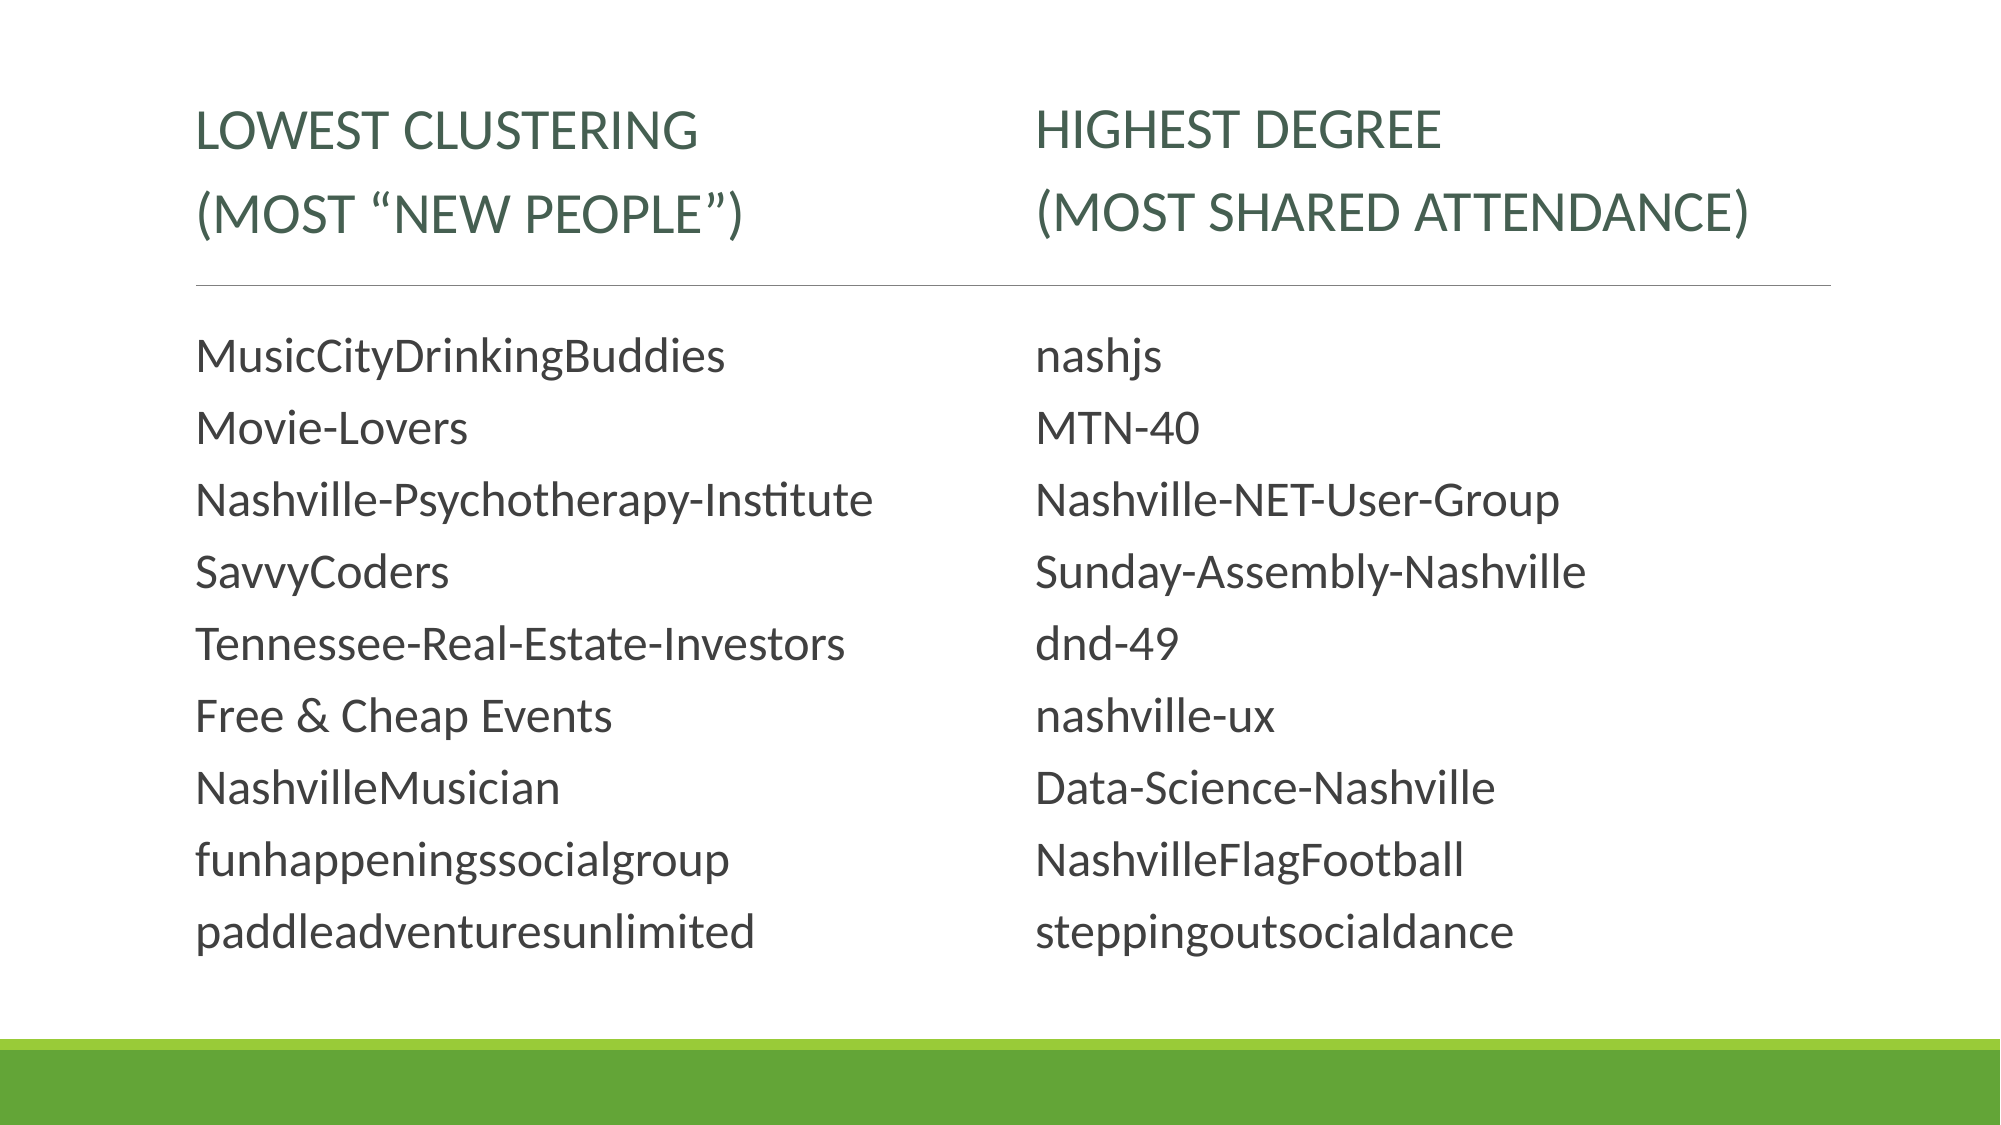

Highest Degree
(most Shared Attendance)
Lowest Clustering
(Most “new people”)
MusicCityDrinkingBuddies
Movie-Lovers
Nashville-Psychotherapy-Institute
SavvyCoders
Tennessee-Real-Estate-Investors
Free & Cheap Events
NashvilleMusician
funhappeningssocialgroup
paddleadventuresunlimited
nashjs
MTN-40
Nashville-NET-User-Group
Sunday-Assembly-Nashville
dnd-49
nashville-ux
Data-Science-Nashville
NashvilleFlagFootball
steppingoutsocialdance